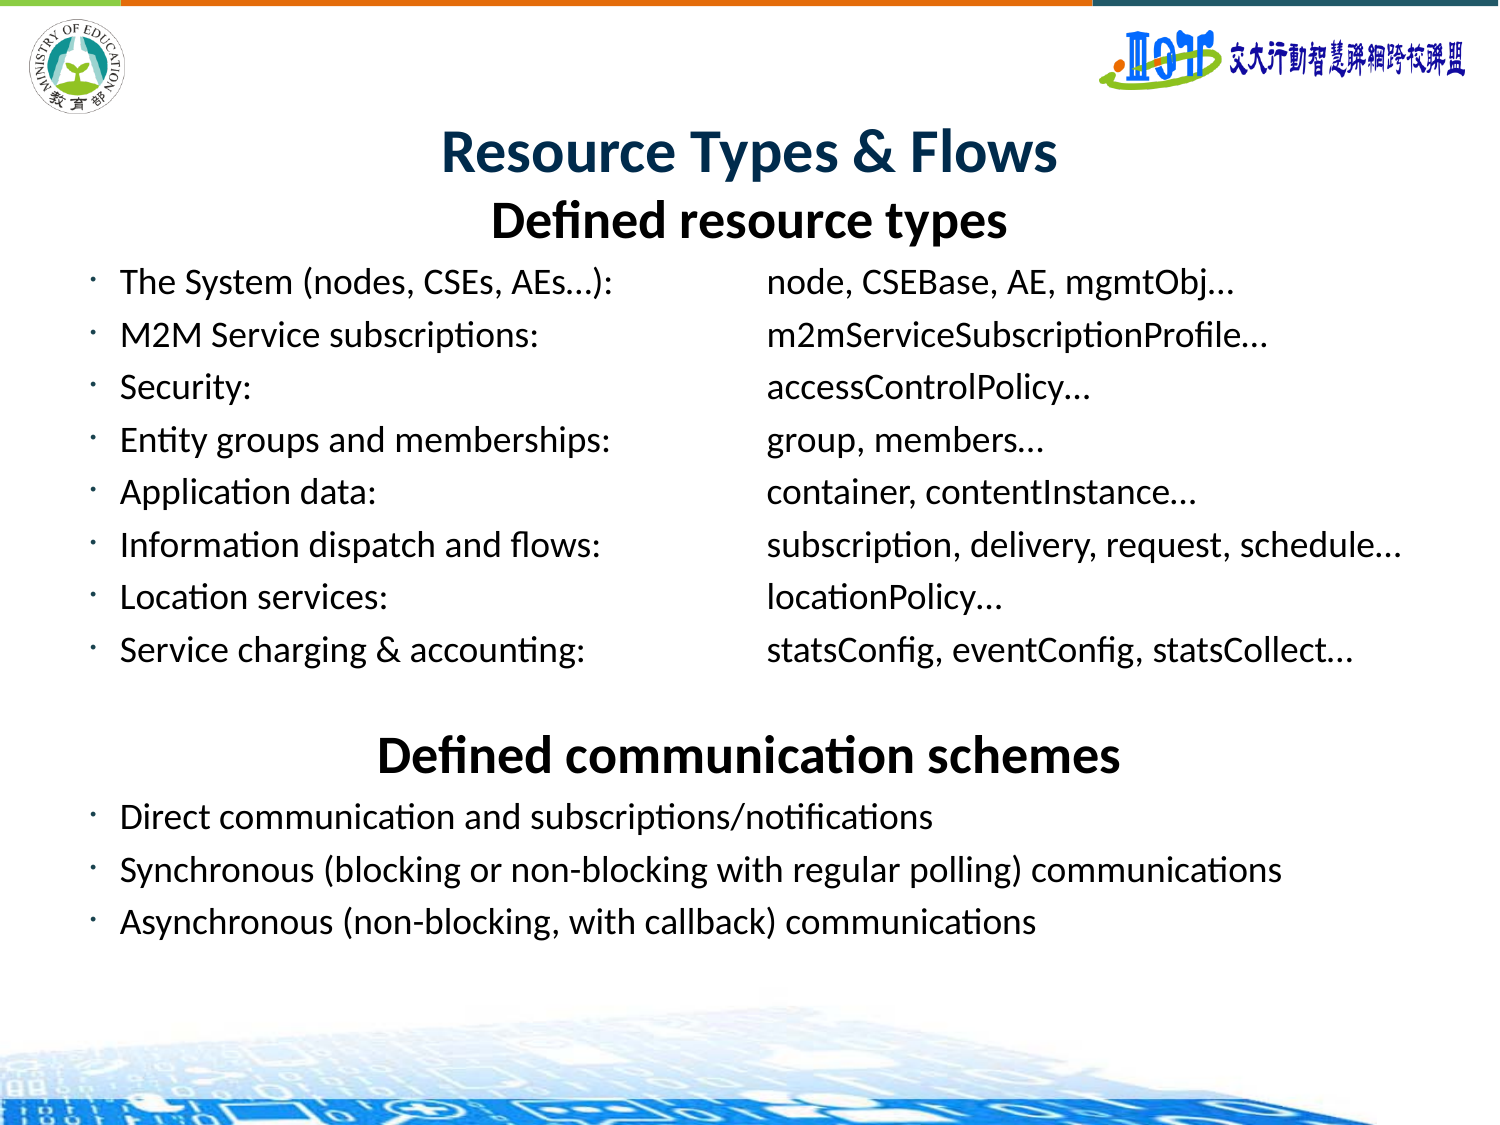

# Resource Types & Flows
Defined resource types
The System (nodes, CSEs, AEs…):	node, CSEBase, AE, mgmtObj…
M2M Service subscriptions:	m2mServiceSubscriptionProfile…
Security:	accessControlPolicy…
Entity groups and memberships:	group, members…
Application data:	container, contentInstance…
Information dispatch and flows:	subscription, delivery, request, schedule…
Location services:	locationPolicy…
Service charging & accounting:	statsConfig, eventConfig, statsCollect…
Defined communication schemes
Direct communication and subscriptions/notifications
Synchronous (blocking or non-blocking with regular polling) communications
Asynchronous (non-blocking, with callback) communications